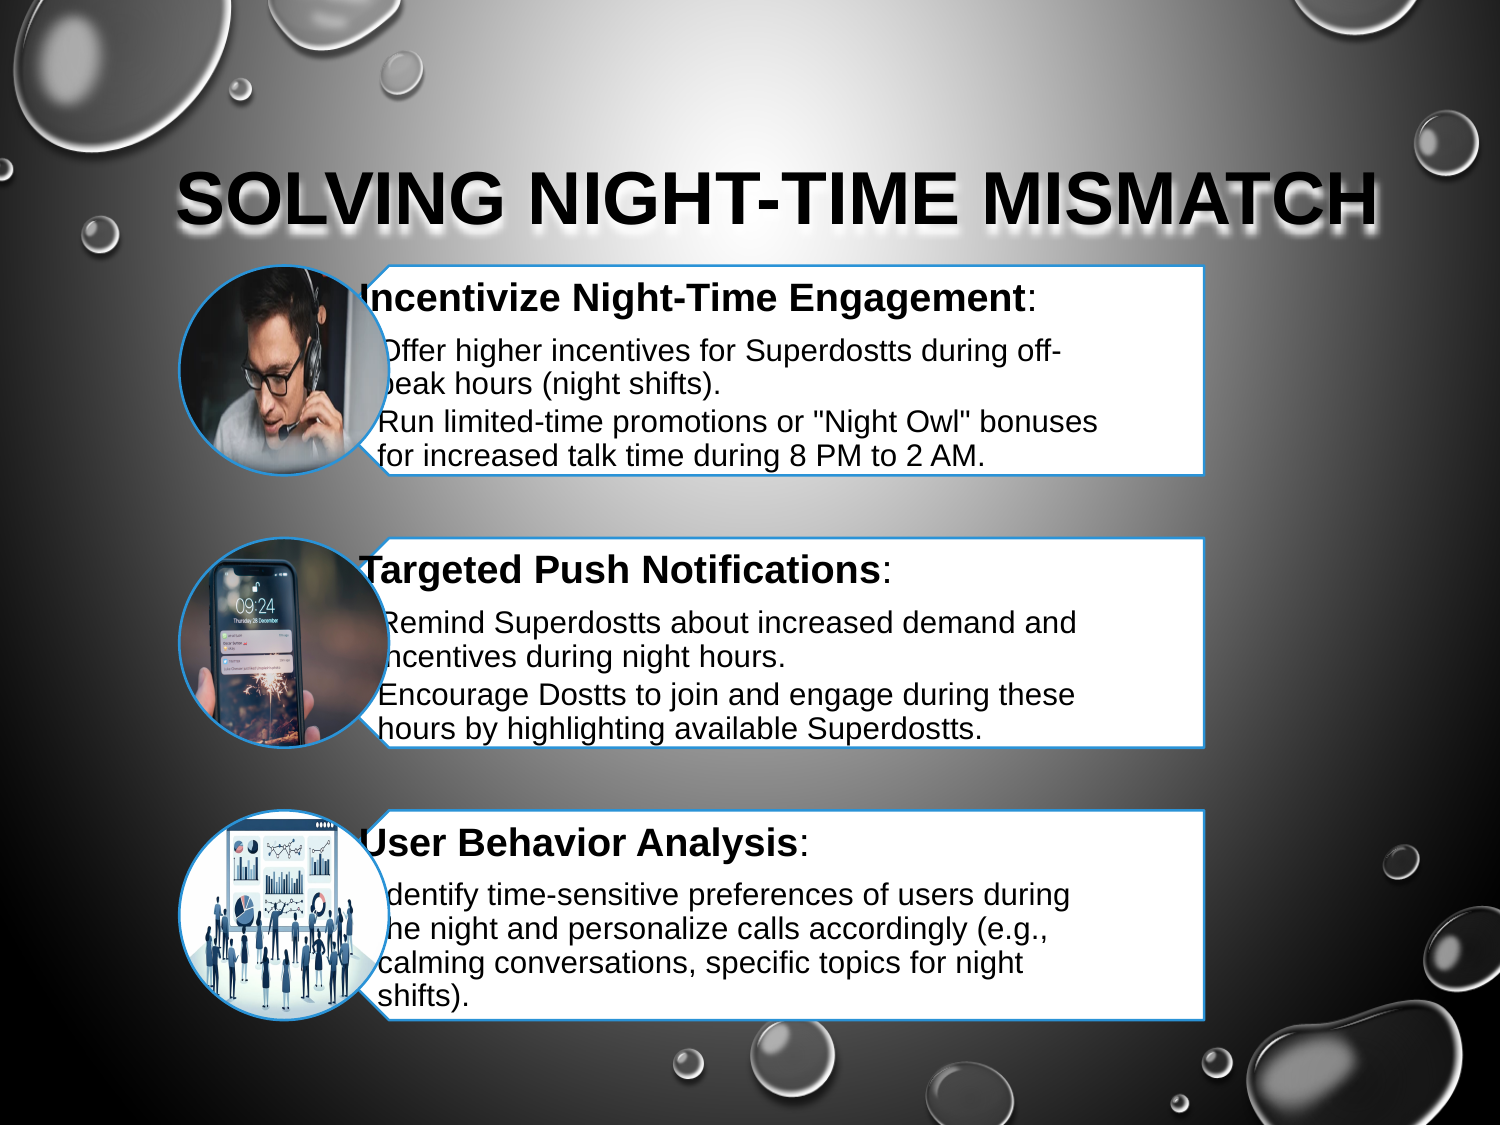

# Solving Night-Time Mismatch
Incentivize Night-Time Engagement:
Offer higher incentives for Superdostts during off-peak hours (night shifts).
Run limited-time promotions or "Night Owl" bonuses for increased talk time during 8 PM to 2 AM.
Targeted Push Notifications:
Remind Superdostts about increased demand and incentives during night hours.
Encourage Dostts to join and engage during these hours by highlighting available Superdostts.
User Behavior Analysis:
Identify time-sensitive preferences of users during the night and personalize calls accordingly (e.g., calming conversations, specific topics for night shifts).